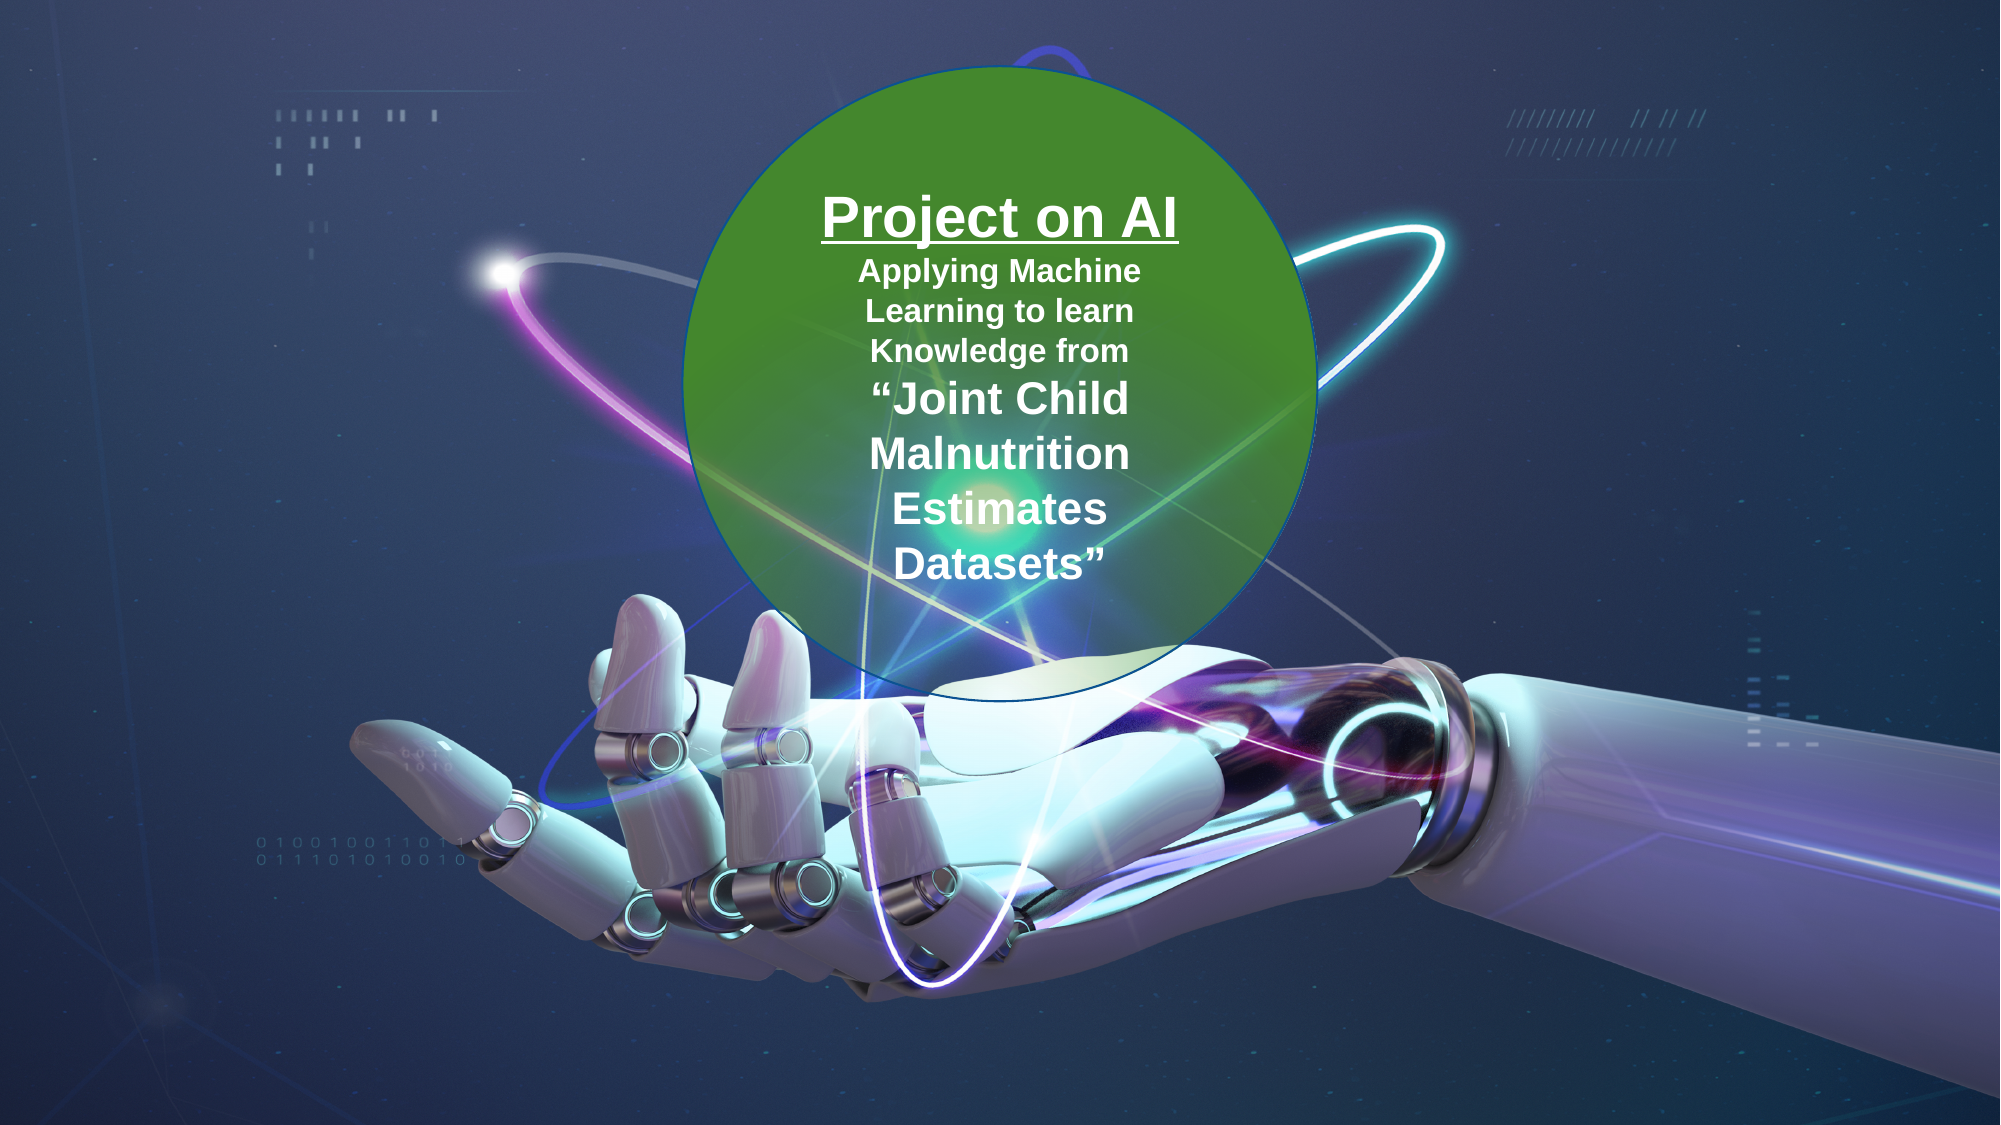

Project on AI
Applying Machine Learning to learn Knowledge from
“Joint Child Malnutrition Estimates Datasets”